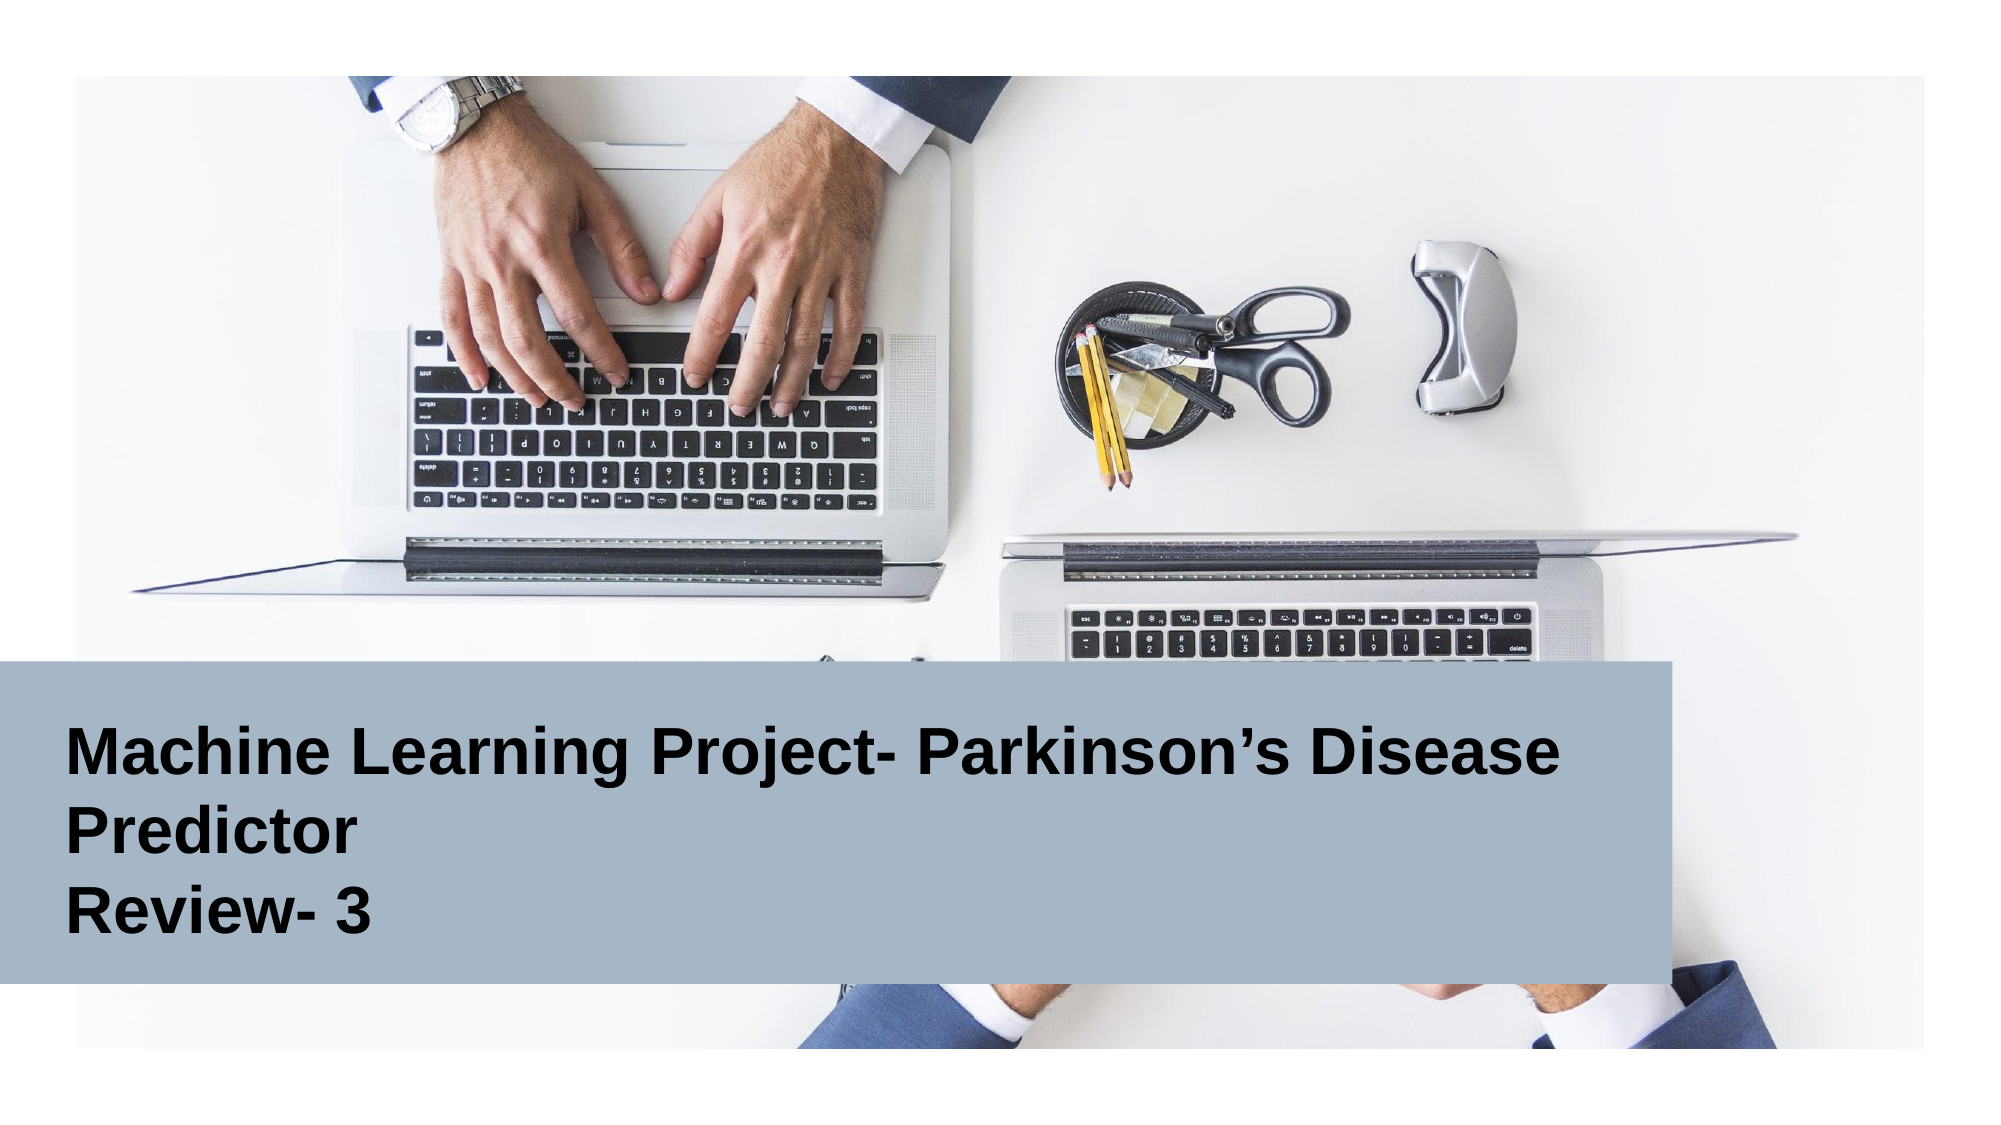

Machine Learning Project- Parkinson’s Disease Predictor
Review- 3

Group-127